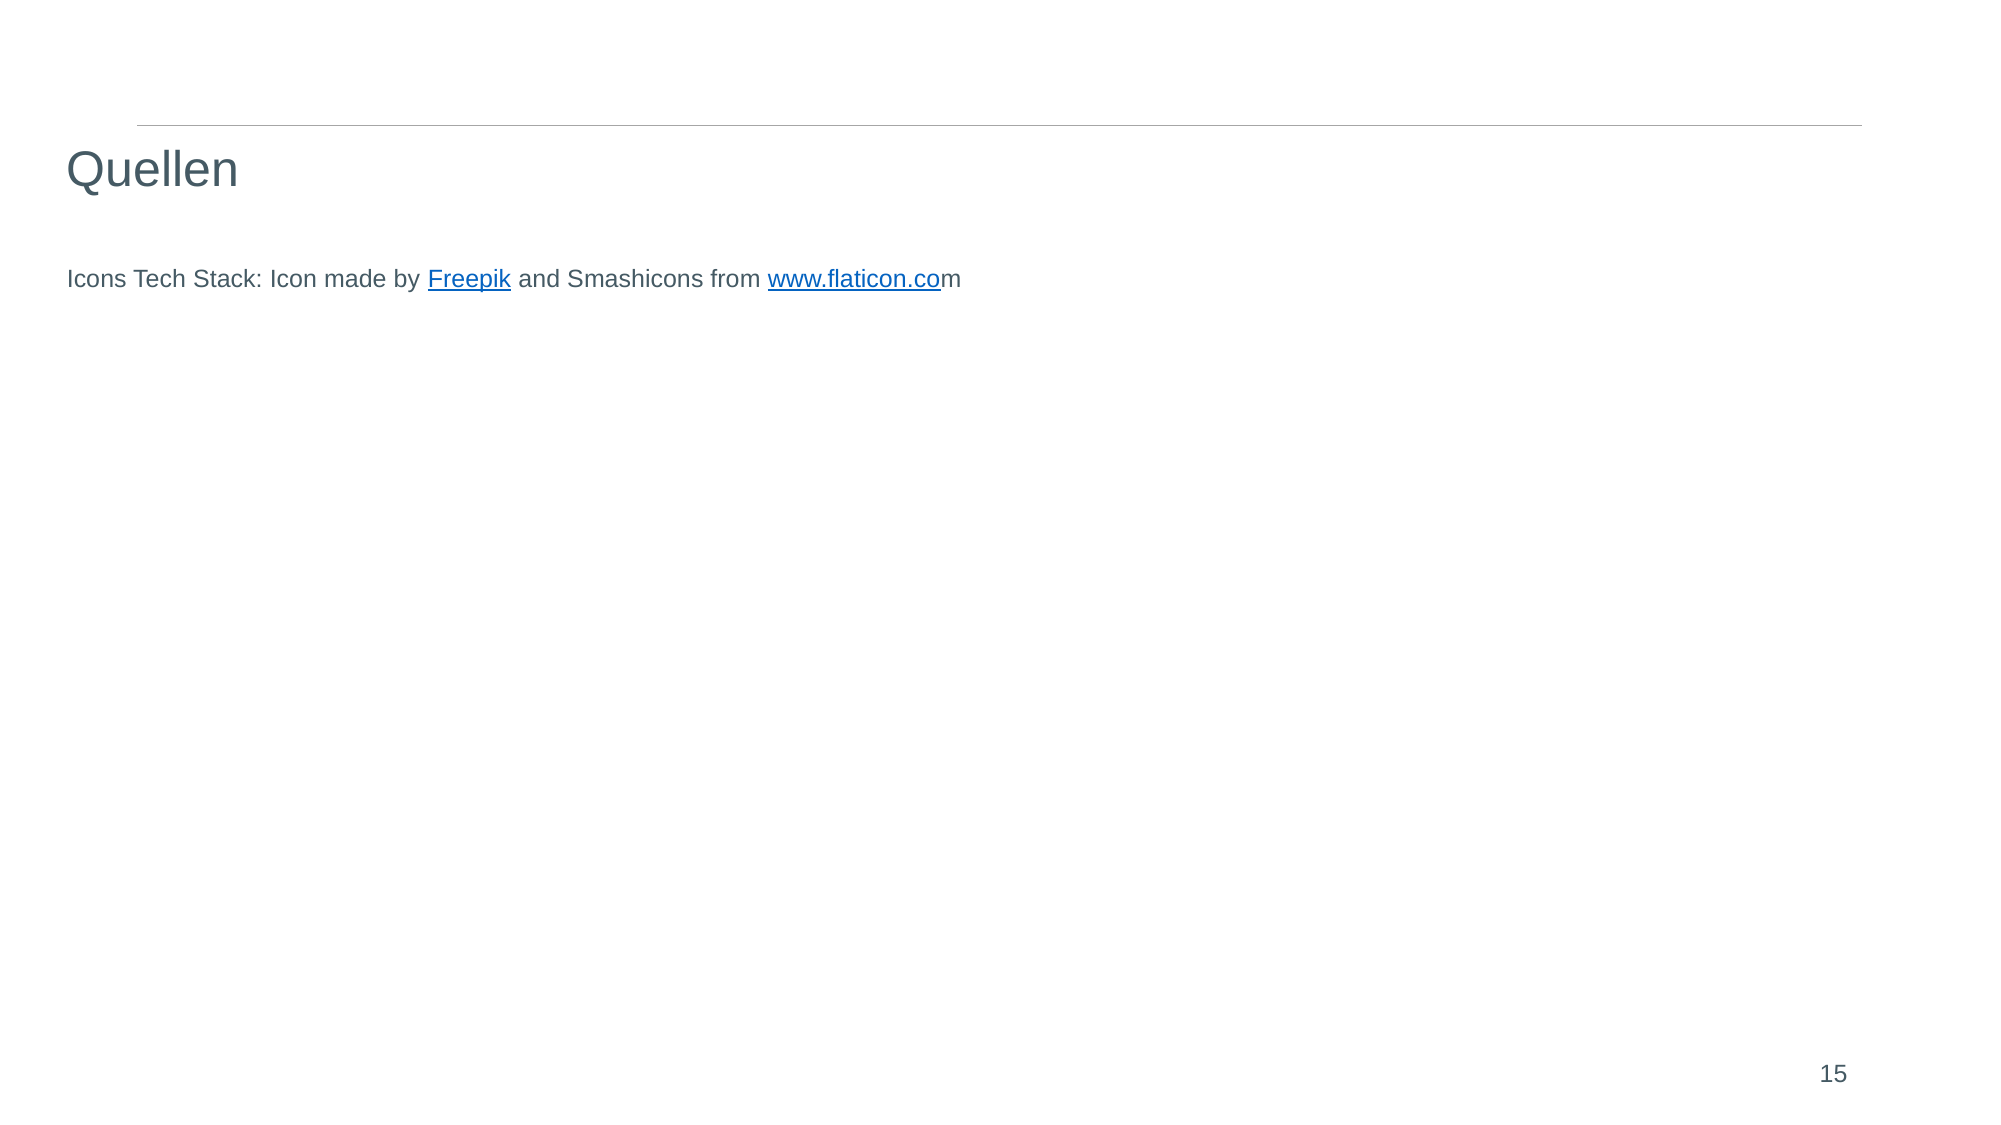

#
Quellen
Icons Tech Stack: Icon made by Freepik and Smashicons from www.flaticon.com
15